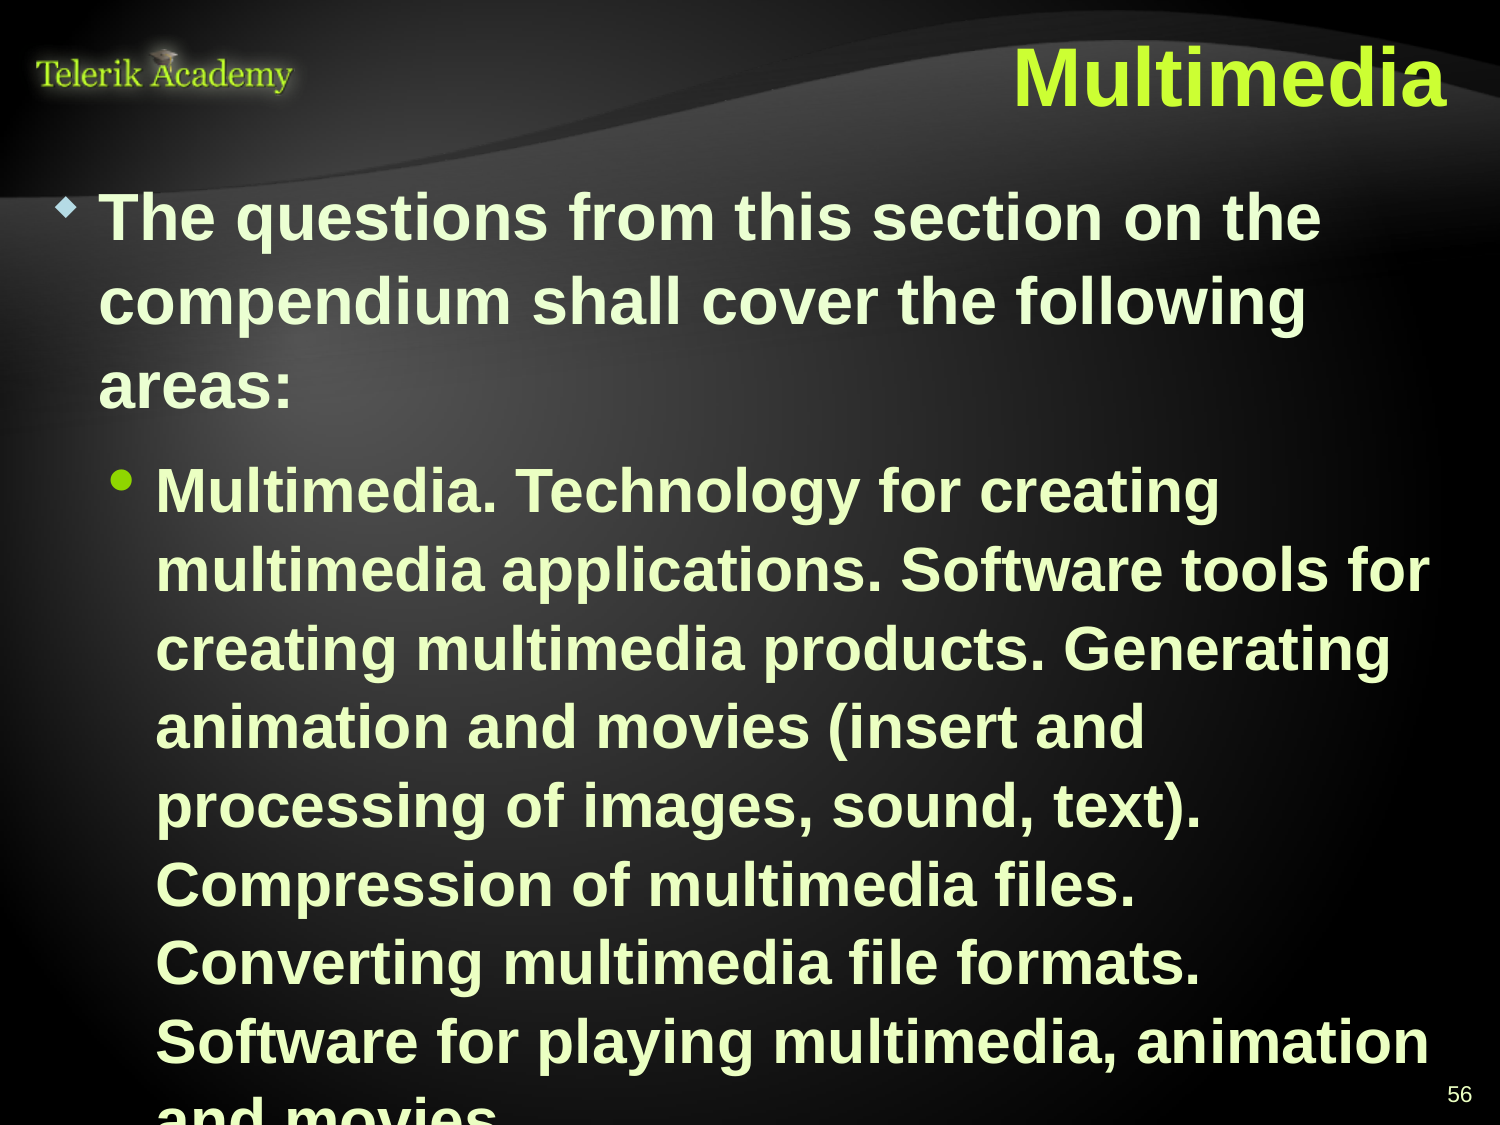

# Multimedia
The questions from this section on the compendium shall cover the following areas:
Multimedia. Technology for creating multimedia applications. Software tools for creating multimedia products. Generating animation and movies (insert and processing of images, sound, text). Compression of multimedia files. Converting multimedia file formats. Software for playing multimedia, animation and movies.
56